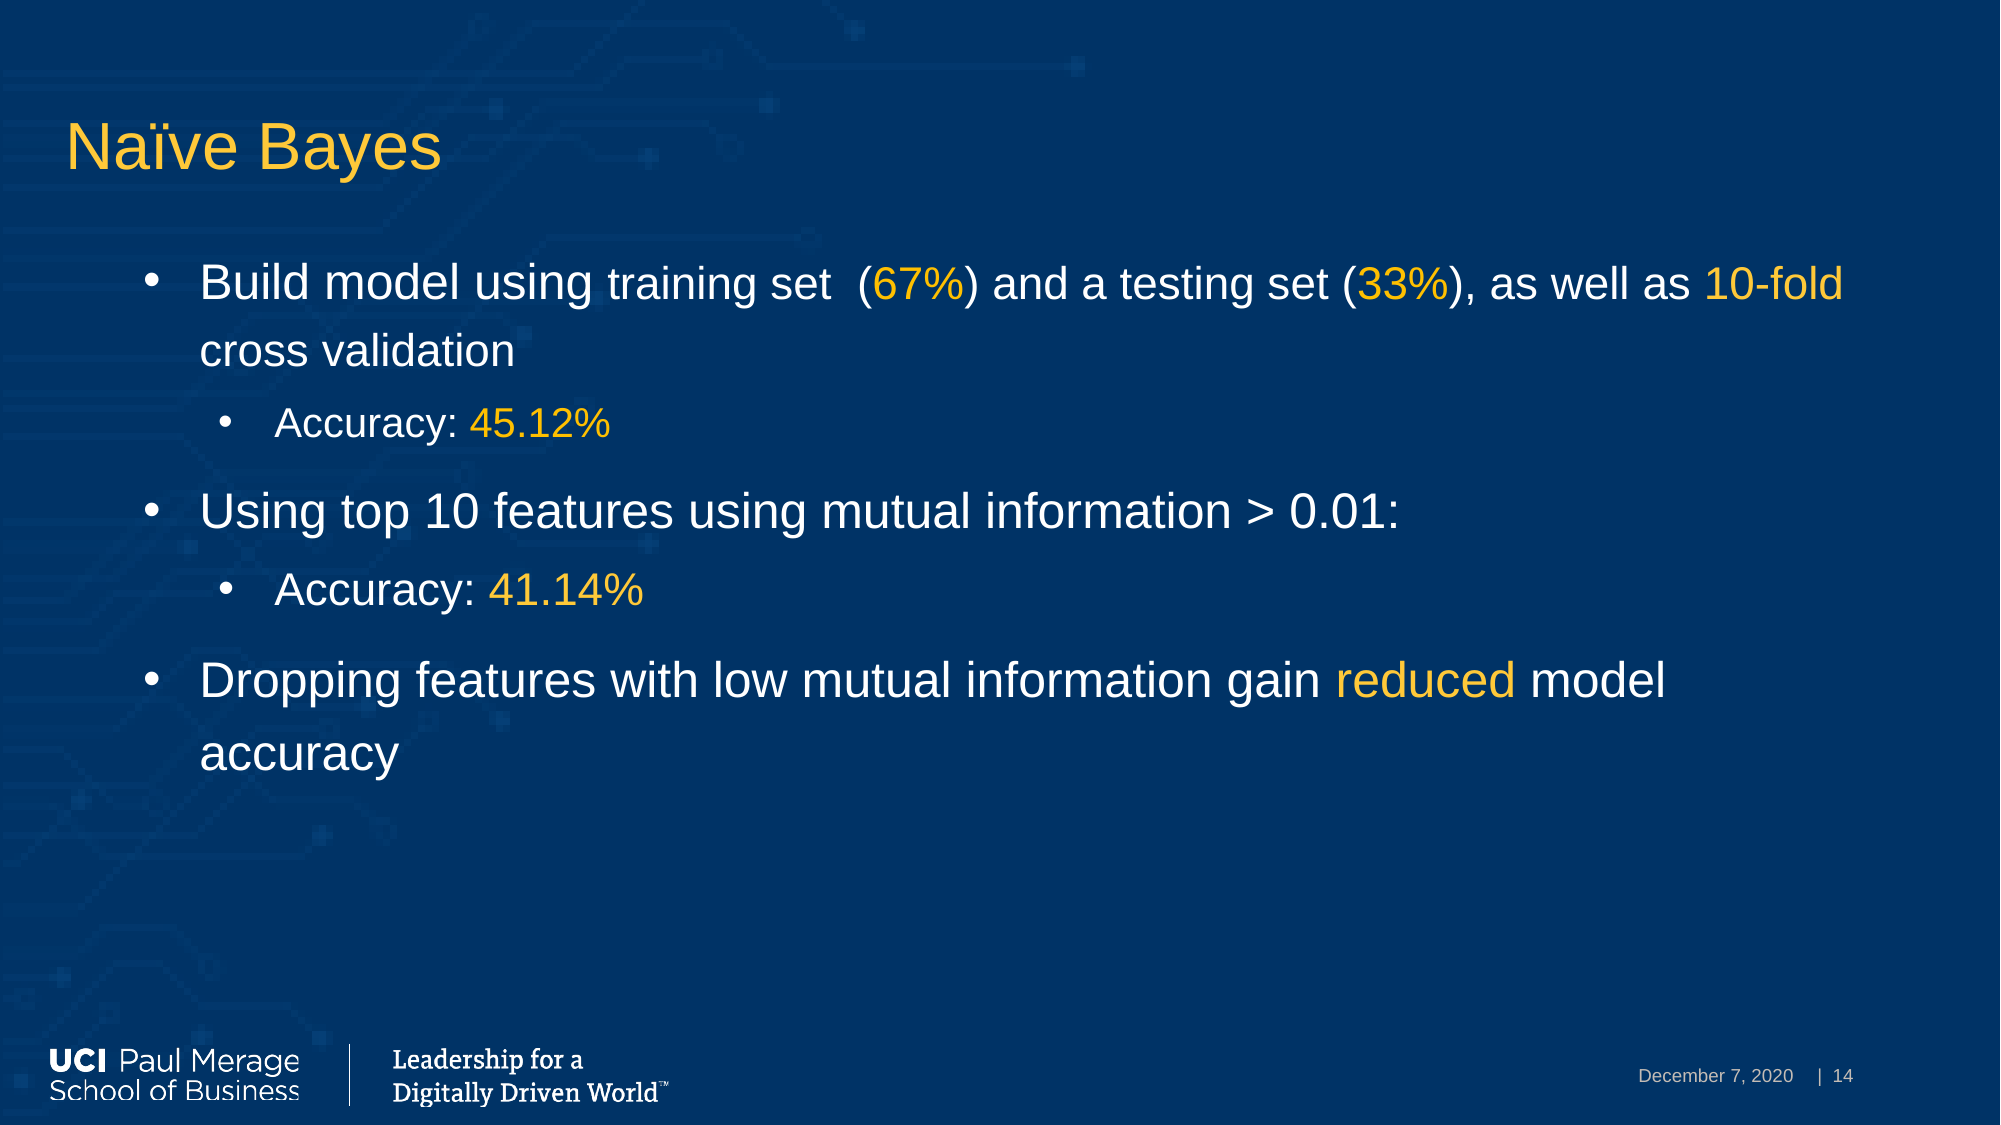

# Naïve Bayes
Build model using training set  (67%) and a testing set (33%), as well as 10-fold cross validation
Accuracy: 45.12%
Using top 10 features using mutual information > 0.01:
Accuracy: 41.14%
Dropping features with low mutual information gain reduced model accuracy

December 7, 2020
|  14